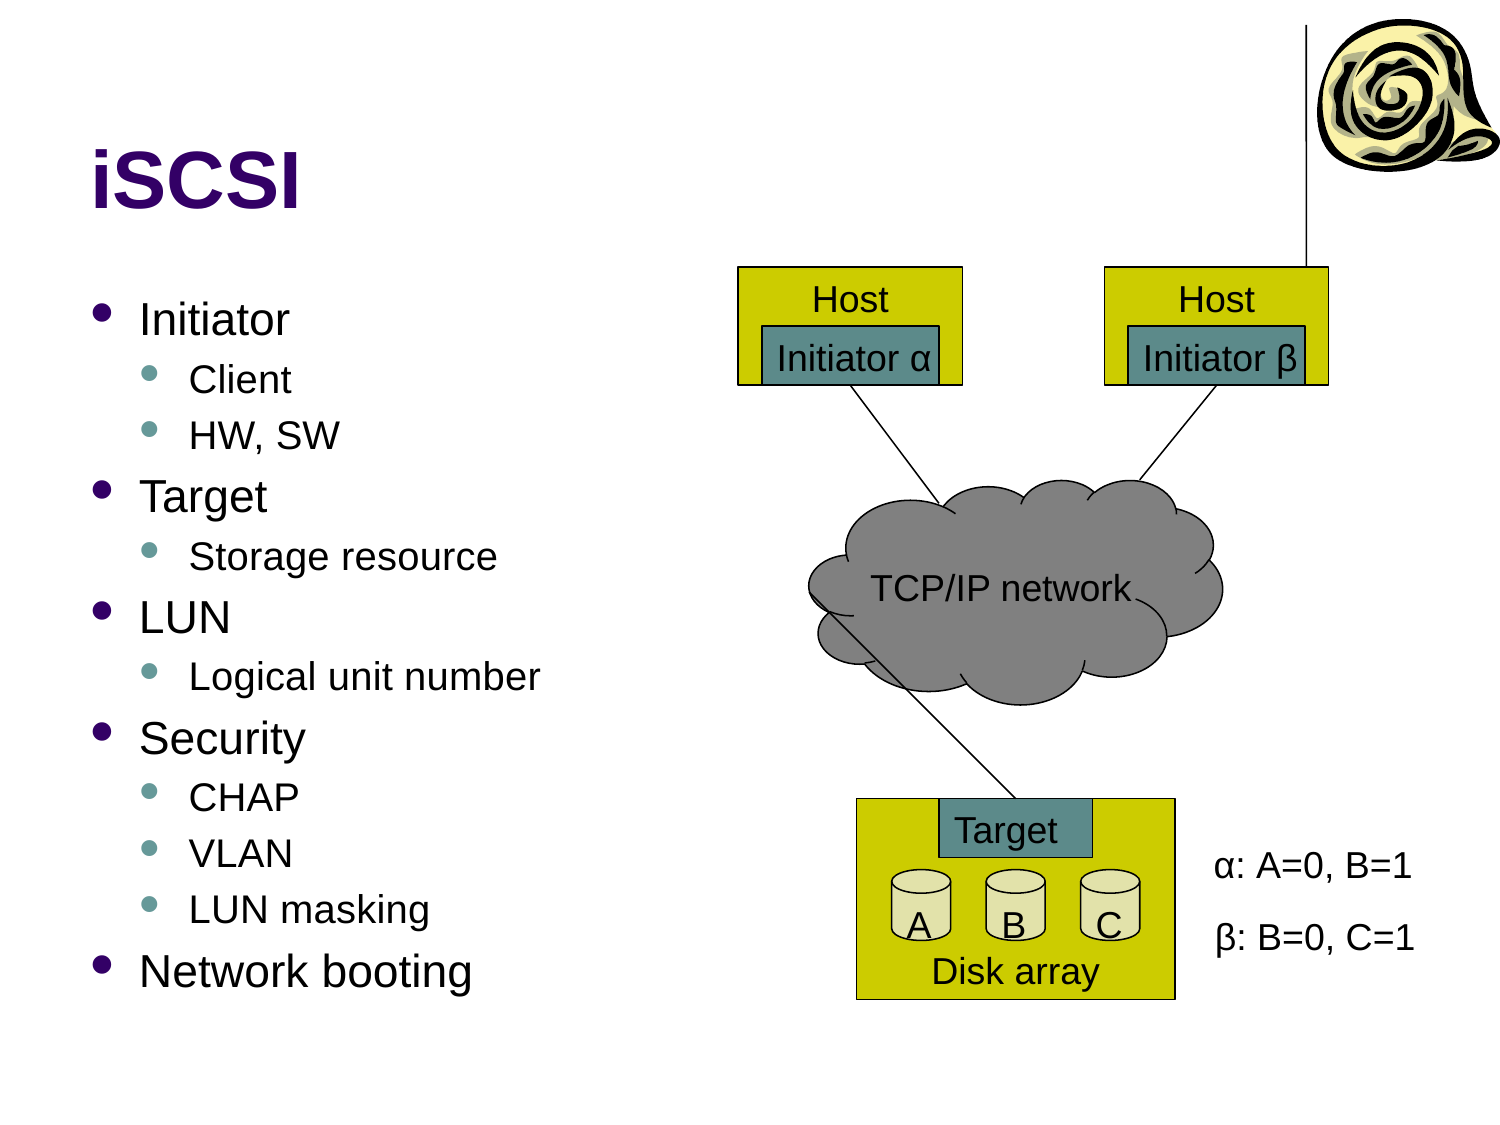

# iSCSI
Host
Host
Initiator
Client
HW, SW
Target
Storage resource
LUN
Logical unit number
Security
CHAP
VLAN
LUN masking
Network booting
Initiator α
Initiator β
TCP/IP network
Disk array
Target
α: A=0, B=1
A
B
C
β: B=0, C=1